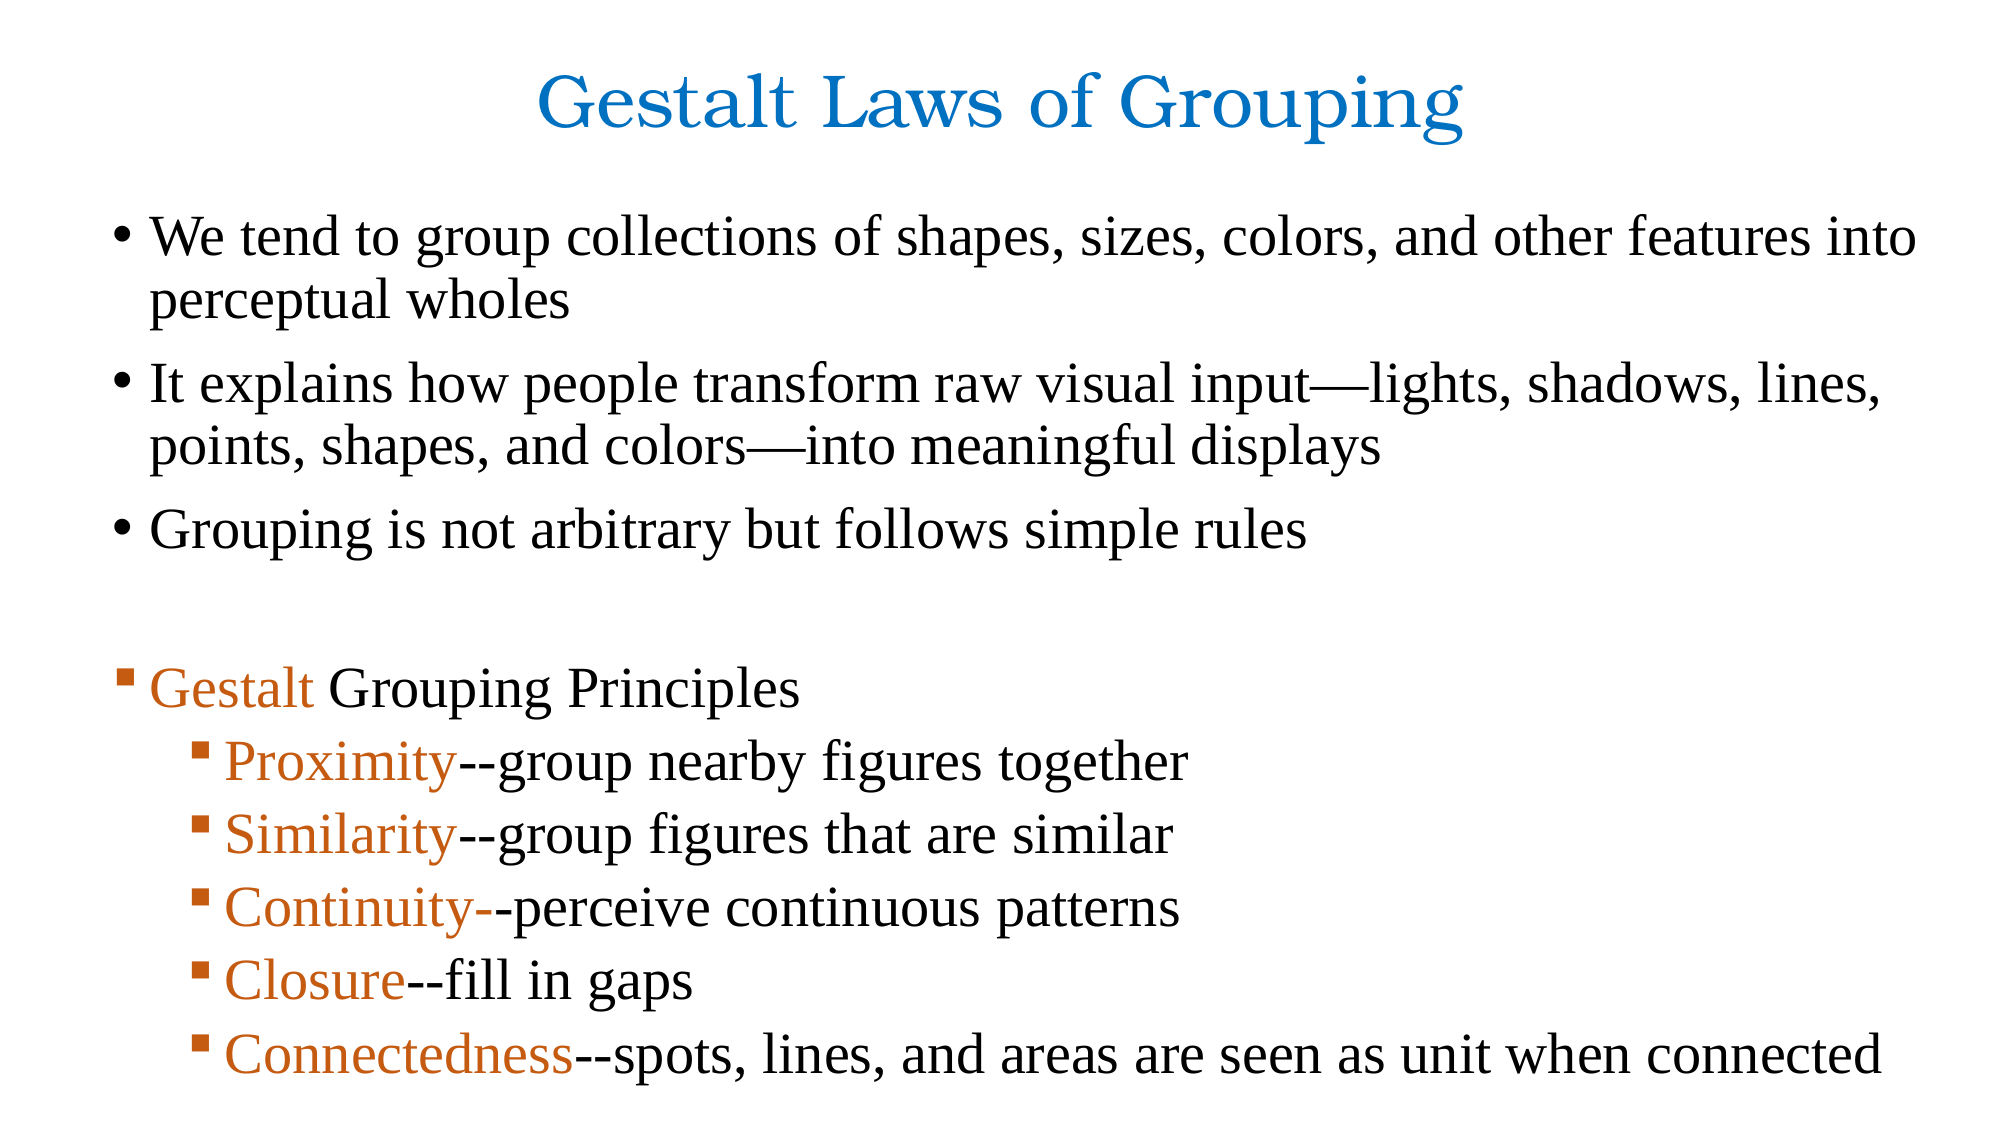

# Gestalt Laws of Grouping
We tend to group collections of shapes, sizes, colors, and other features into perceptual wholes
It explains how people transform raw visual input—lights, shadows, lines, points, shapes, and colors—into meaningful displays
Grouping is not arbitrary but follows simple rules

Gestalt Grouping Principles
Proximity--group nearby figures together
Similarity--group figures that are similar
Continuity--perceive continuous patterns
Closure--fill in gaps
Connectedness--spots, lines, and areas are seen as unit when connected